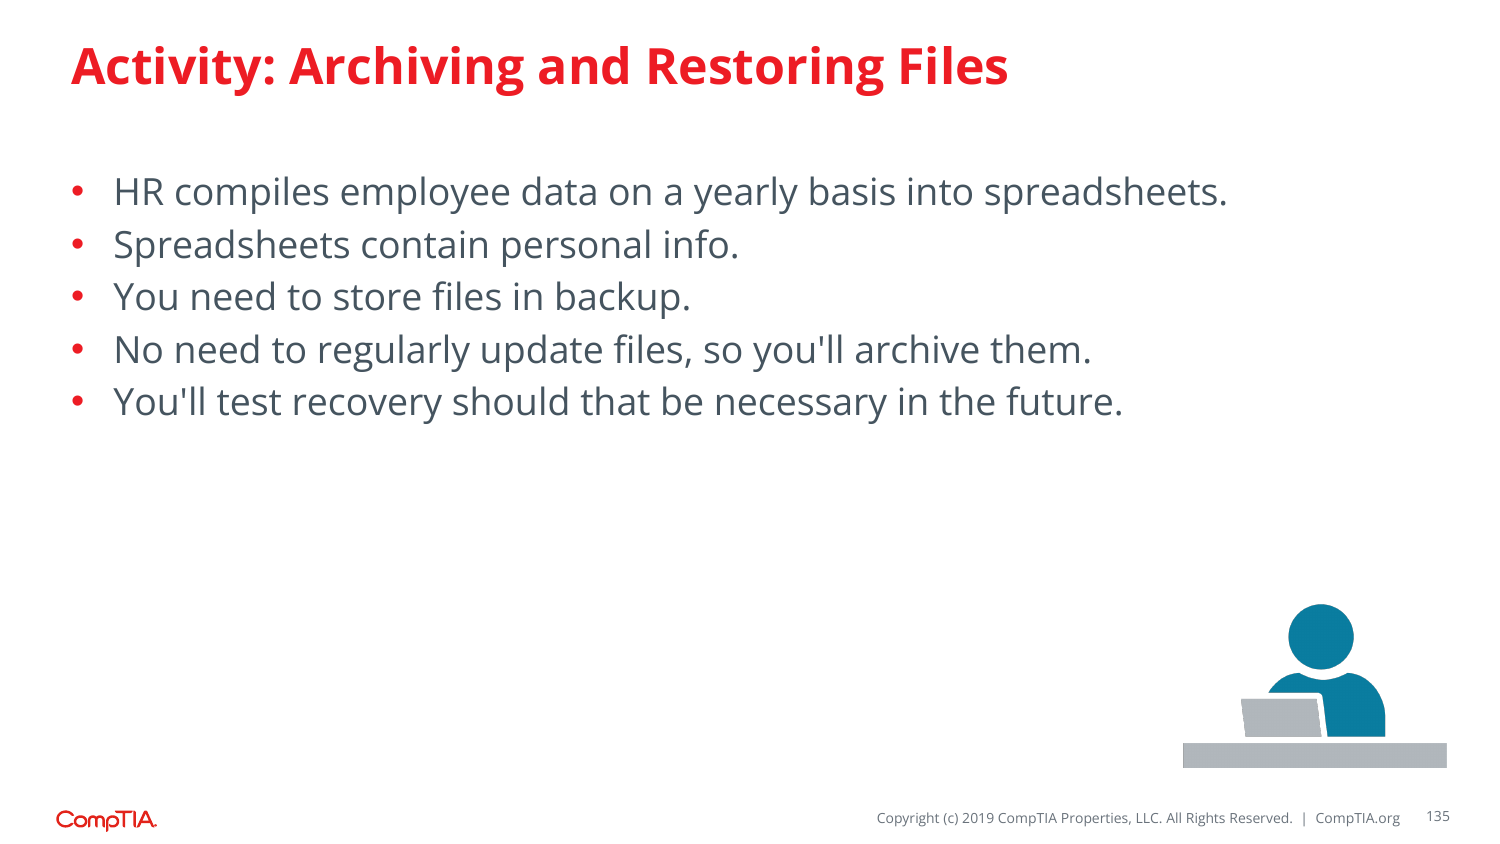

# Activity: Archiving and Restoring Files
HR compiles employee data on a yearly basis into spreadsheets.
Spreadsheets contain personal info.
You need to store files in backup.
No need to regularly update files, so you'll archive them.
You'll test recovery should that be necessary in the future.
135